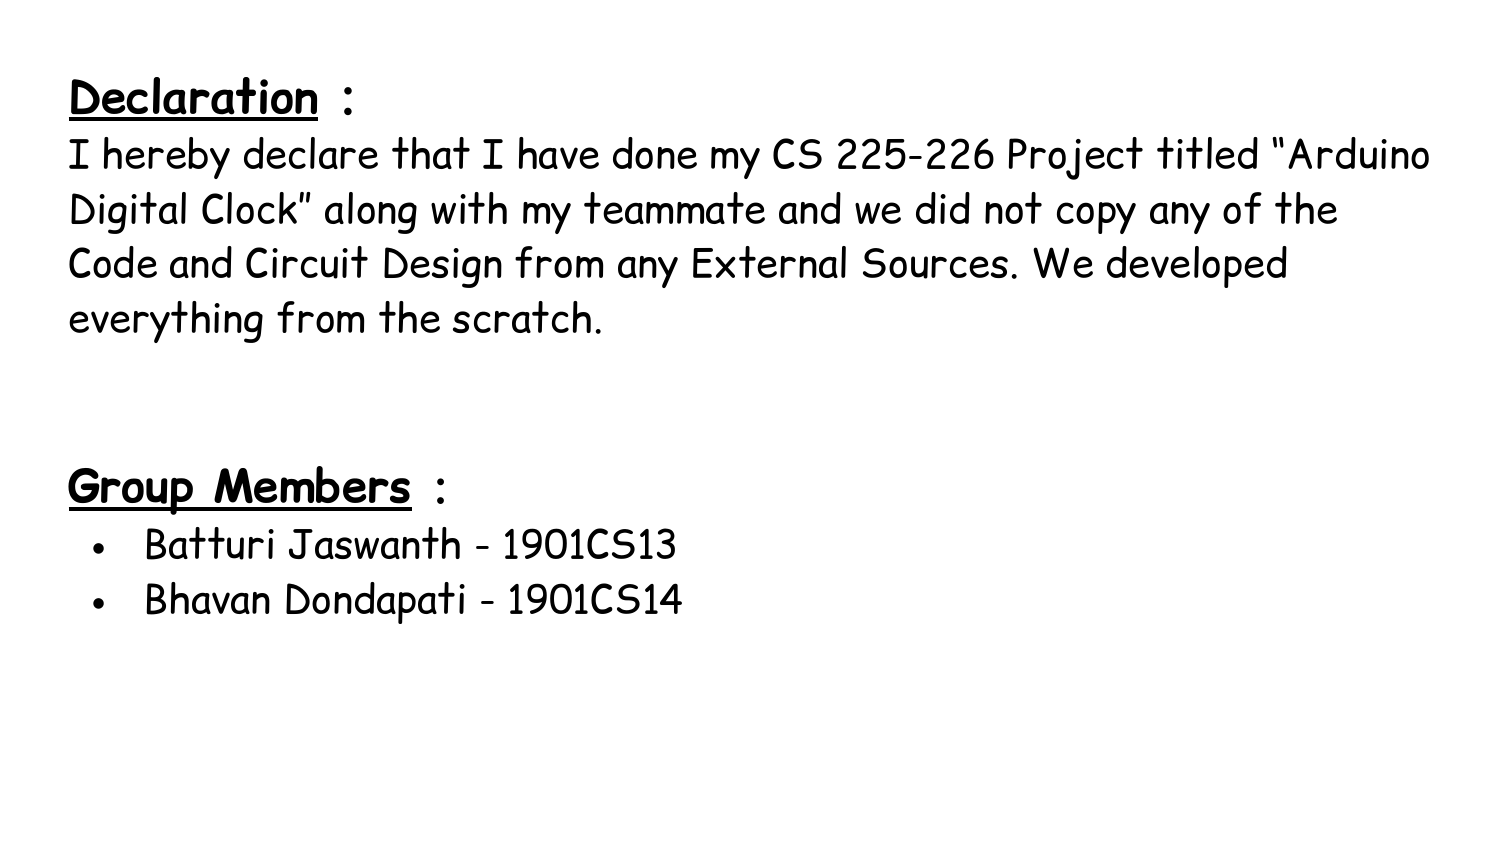

Declaration :
I hereby declare that I have done my CS 225-226 Project titled “Arduino Digital Clock” along with my teammate and we did not copy any of the Code and Circuit Design from any External Sources. We developed everything from the scratch.

Group Members :
Batturi Jaswanth - 1901CS13
Bhavan Dondapati - 1901CS14